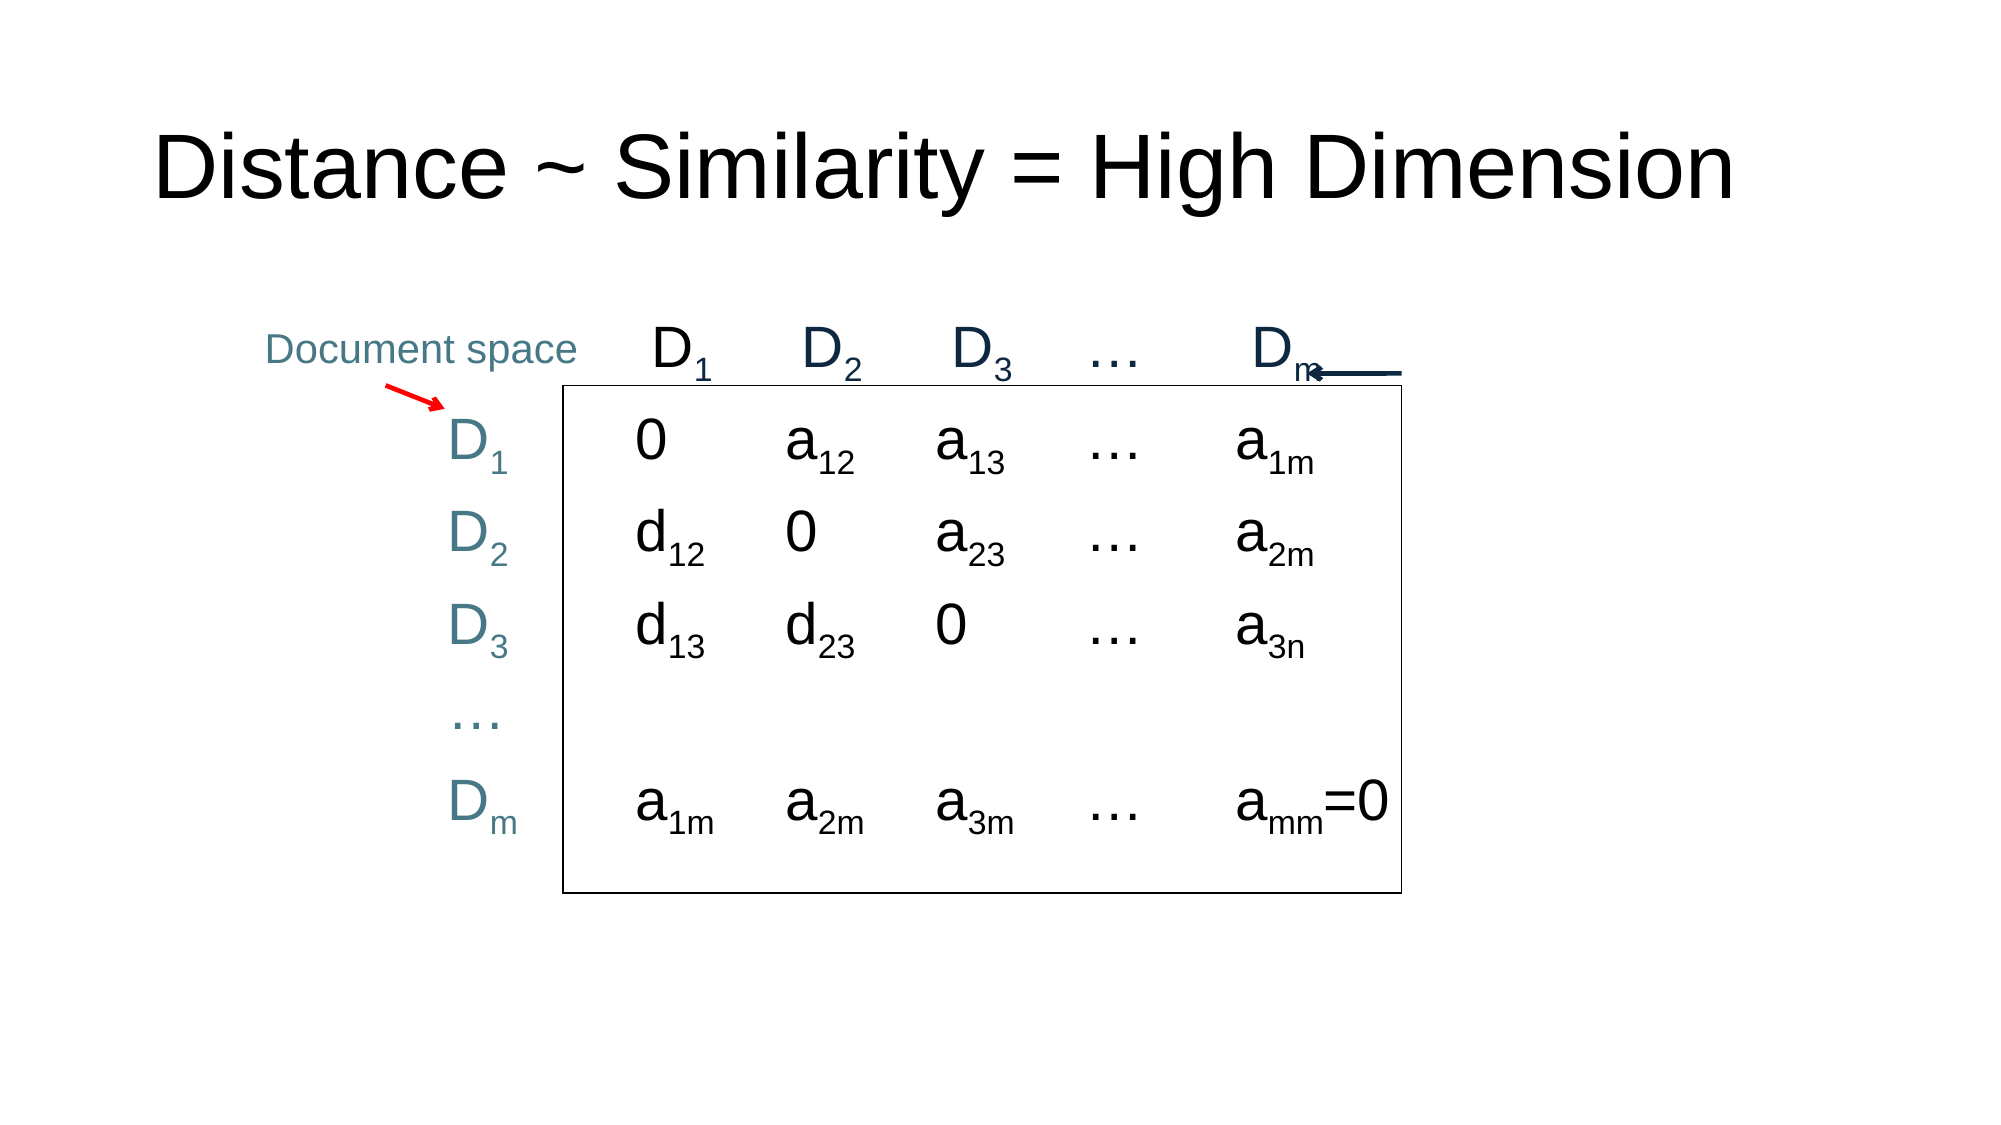

# Distance ~ Similarity = High Dimension
		 D1	 D2	 D3	…	 Dm
D1	0	a12	a13	…	a1m
D2	d12	0	a23	…	a2m
D3	d13	d23	0	…	a3n
…
Dm	a1m	a2m	a3m	…	amm=0

Document space